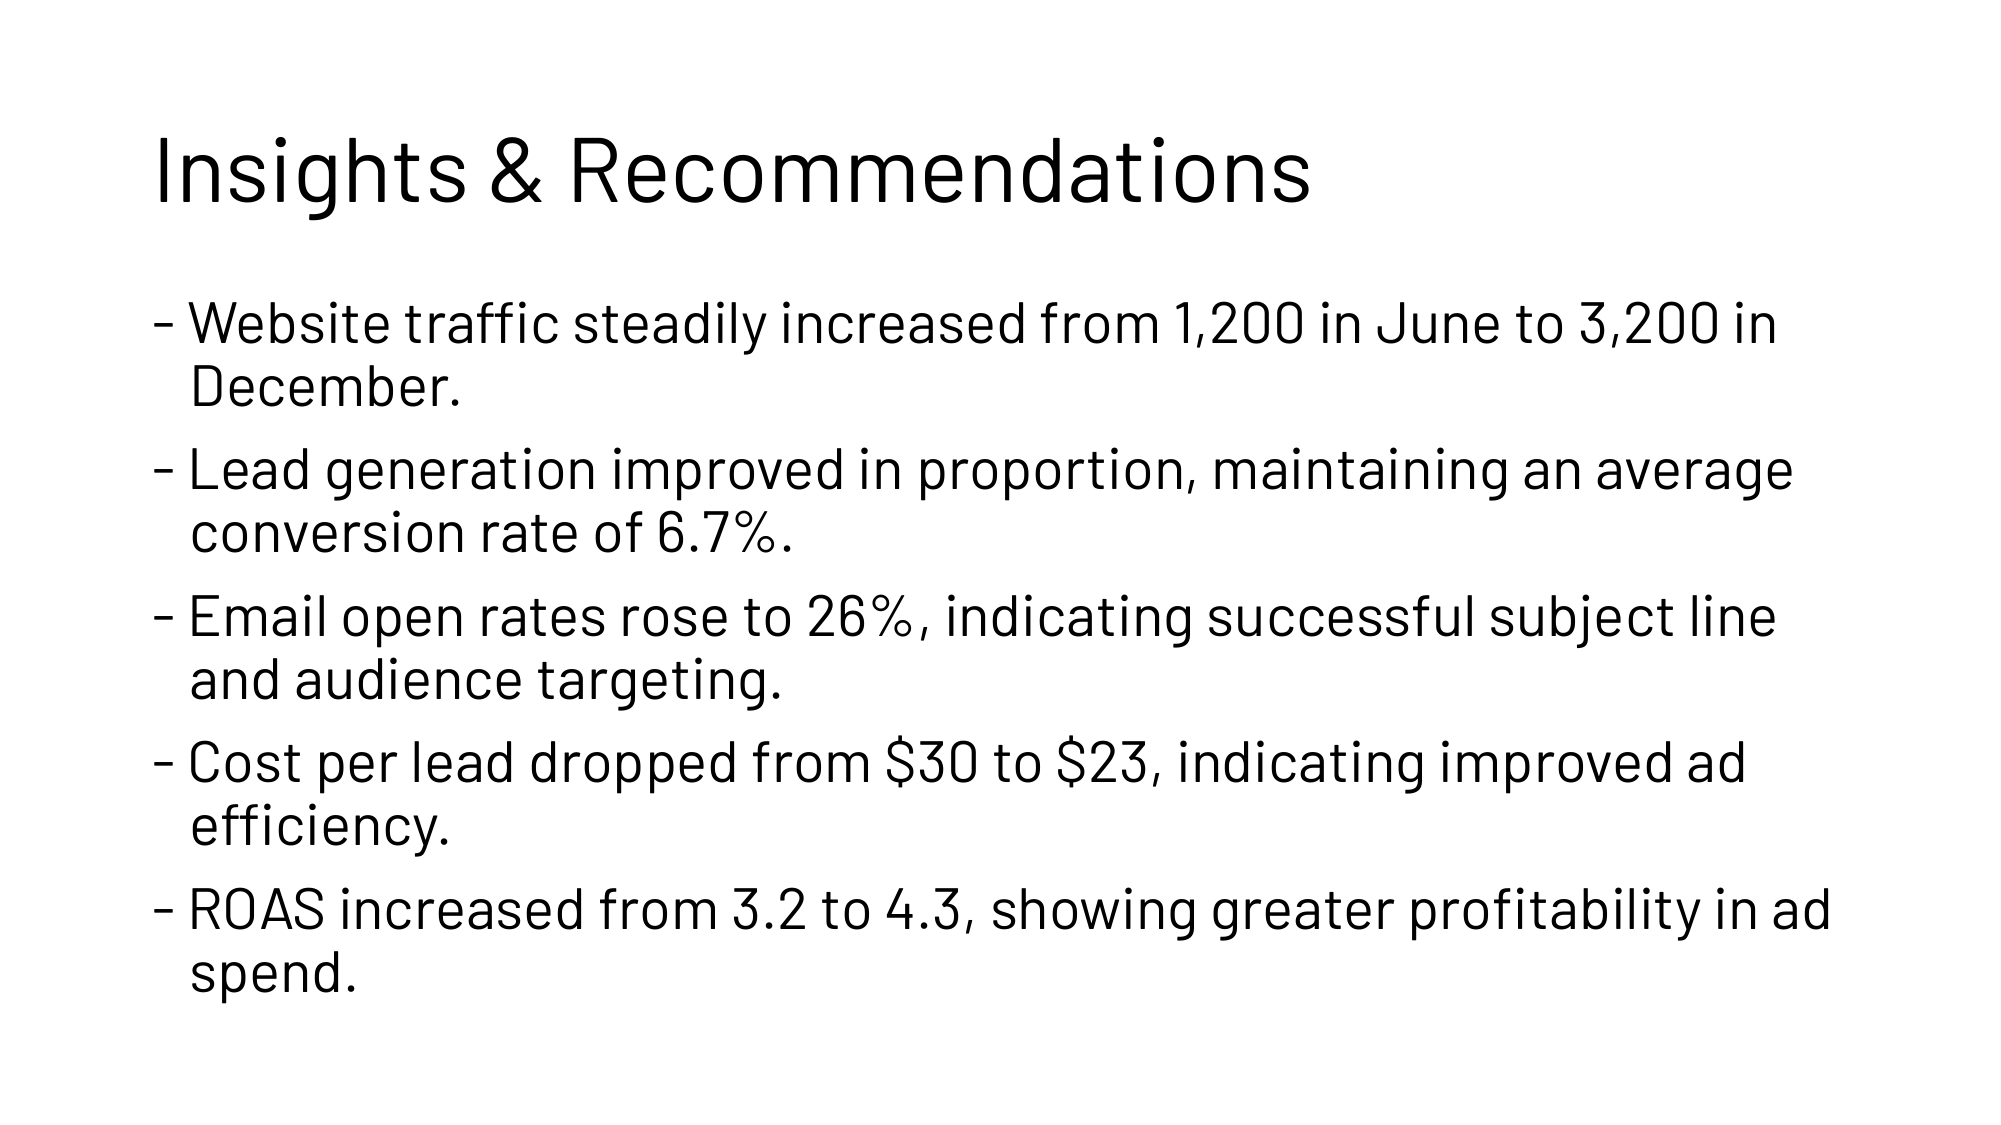

# Insights & Recommendations
- Website traffic steadily increased from 1,200 in June to 3,200 in December.
- Lead generation improved in proportion, maintaining an average conversion rate of 6.7%.
- Email open rates rose to 26%, indicating successful subject line and audience targeting.
- Cost per lead dropped from $30 to $23, indicating improved ad efficiency.
- ROAS increased from 3.2 to 4.3, showing greater profitability in ad spend.